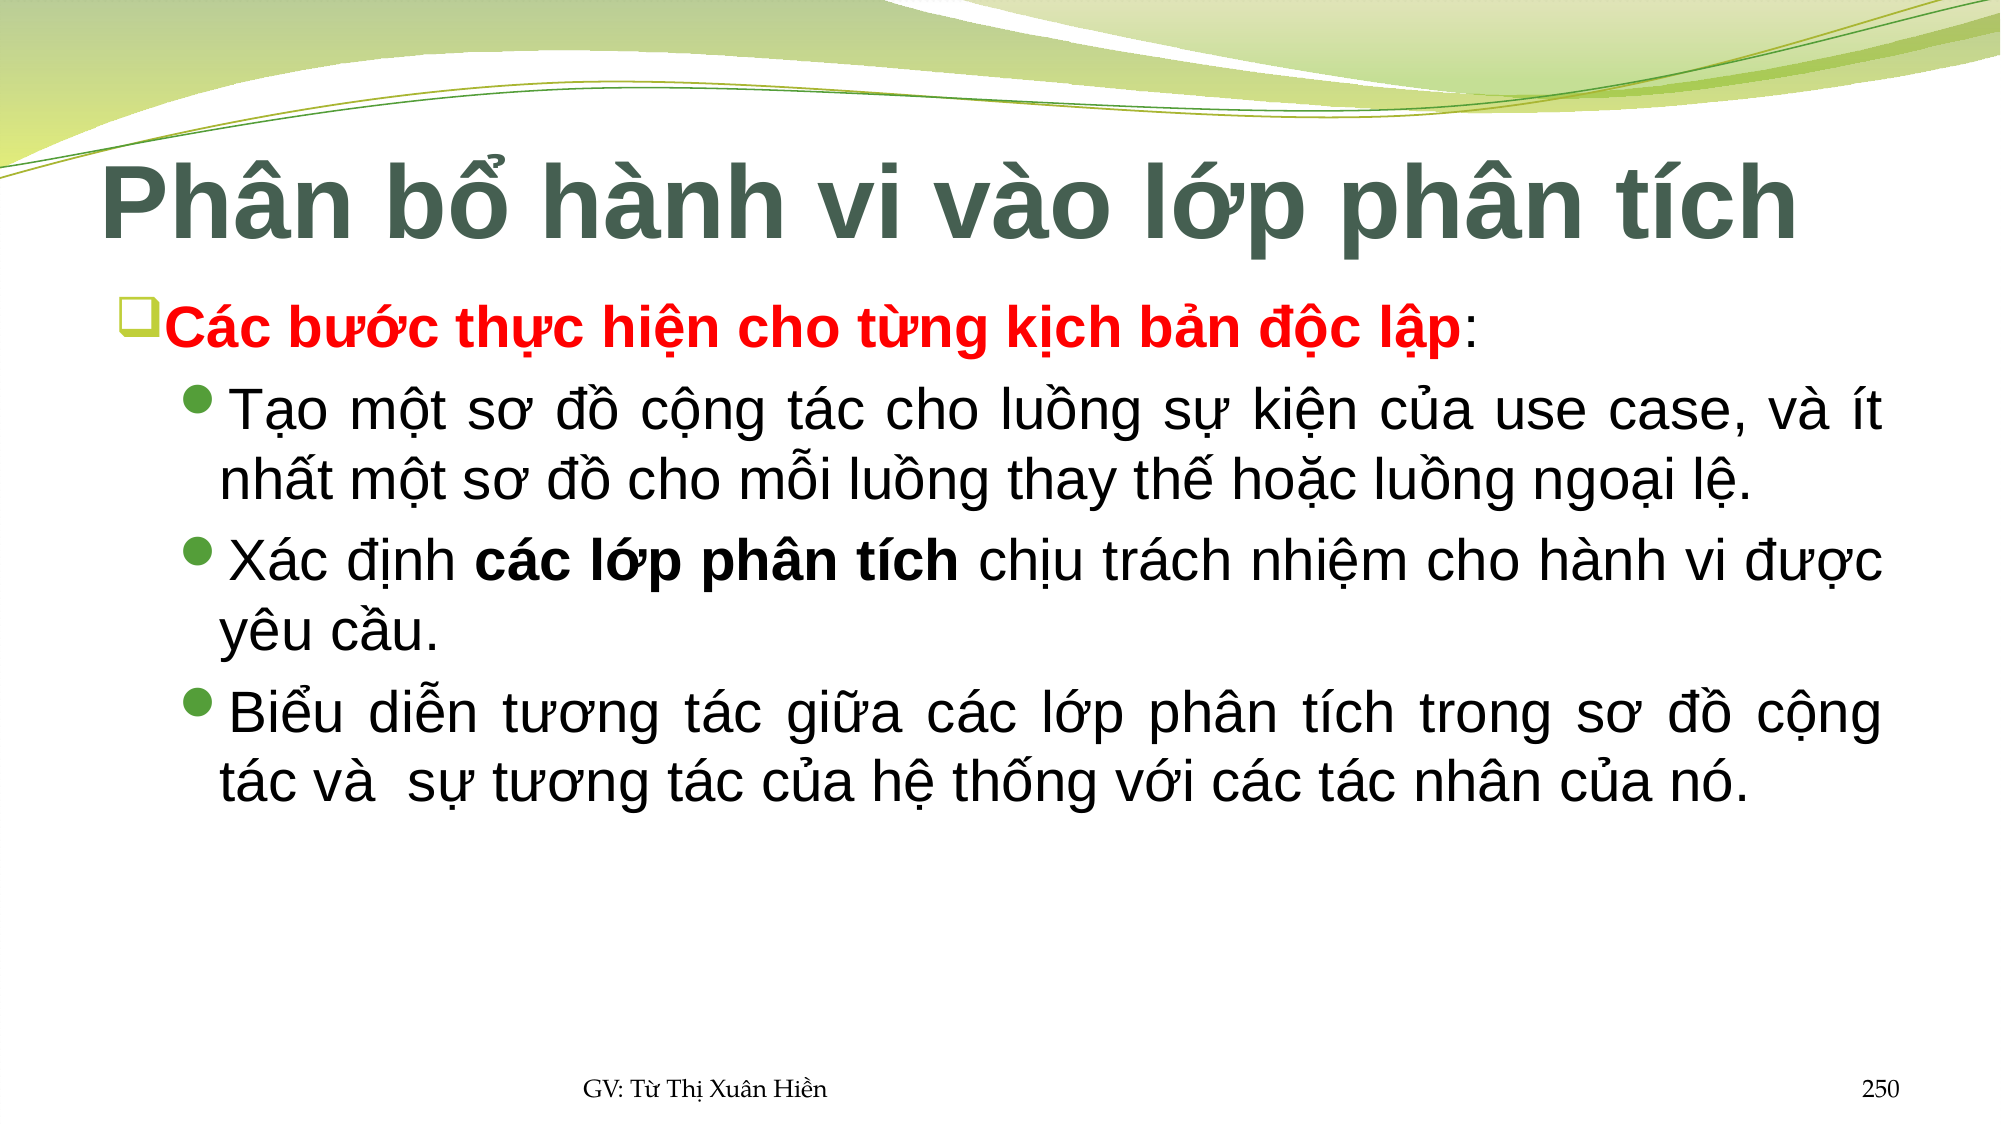

# Phân bổ hành vi vào lớp phân tích
Các bước thực hiện cho từng kịch bản độc lập:
Tạo một sơ đồ cộng tác cho luồng sự kiện của use case, và ít nhất một sơ đồ cho mỗi luồng thay thế hoặc luồng ngoại lệ.
Xác định các lớp phân tích chịu trách nhiệm cho hành vi được yêu cầu.
Biểu diễn tương tác giữa các lớp phân tích trong sơ đồ cộng tác và  sự tương tác của hệ thống với các tác nhân của nó.

GV: Từ Thị Xuân Hiền
250